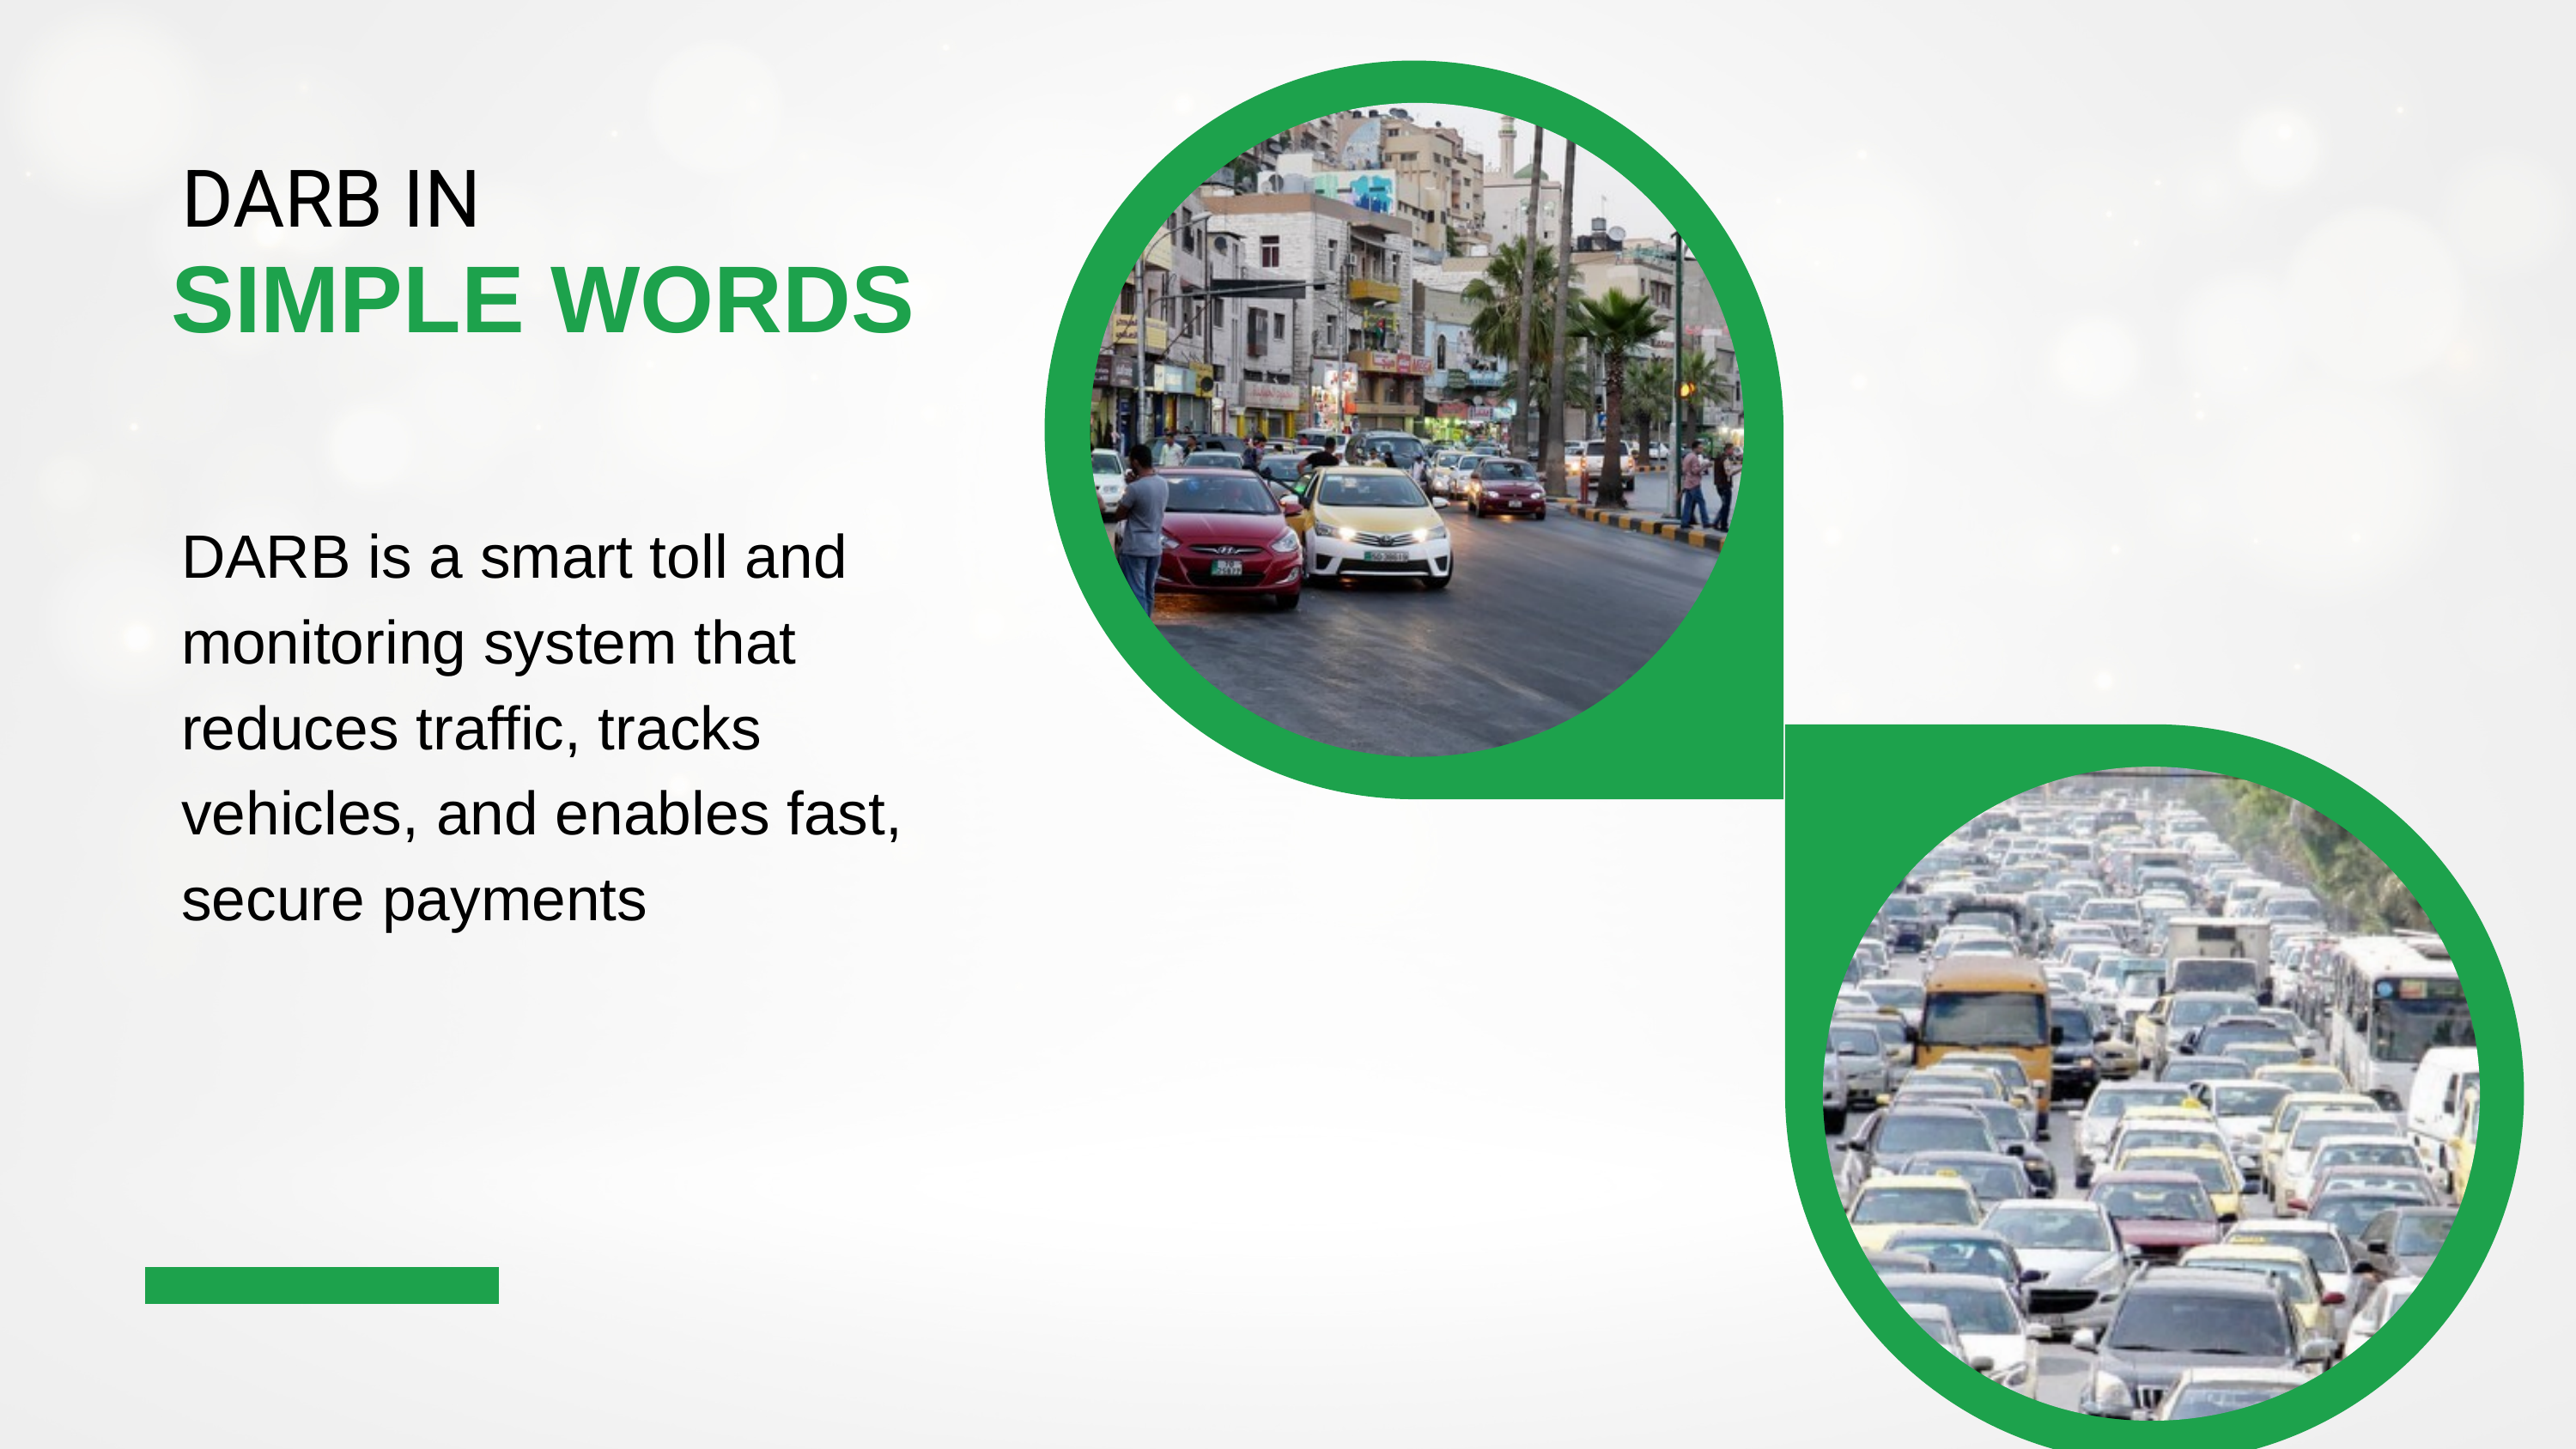

DARB IN
 SIMPLE WORDS
DARB is a smart toll and monitoring system that reduces traffic, tracks vehicles, and enables fast, secure payments